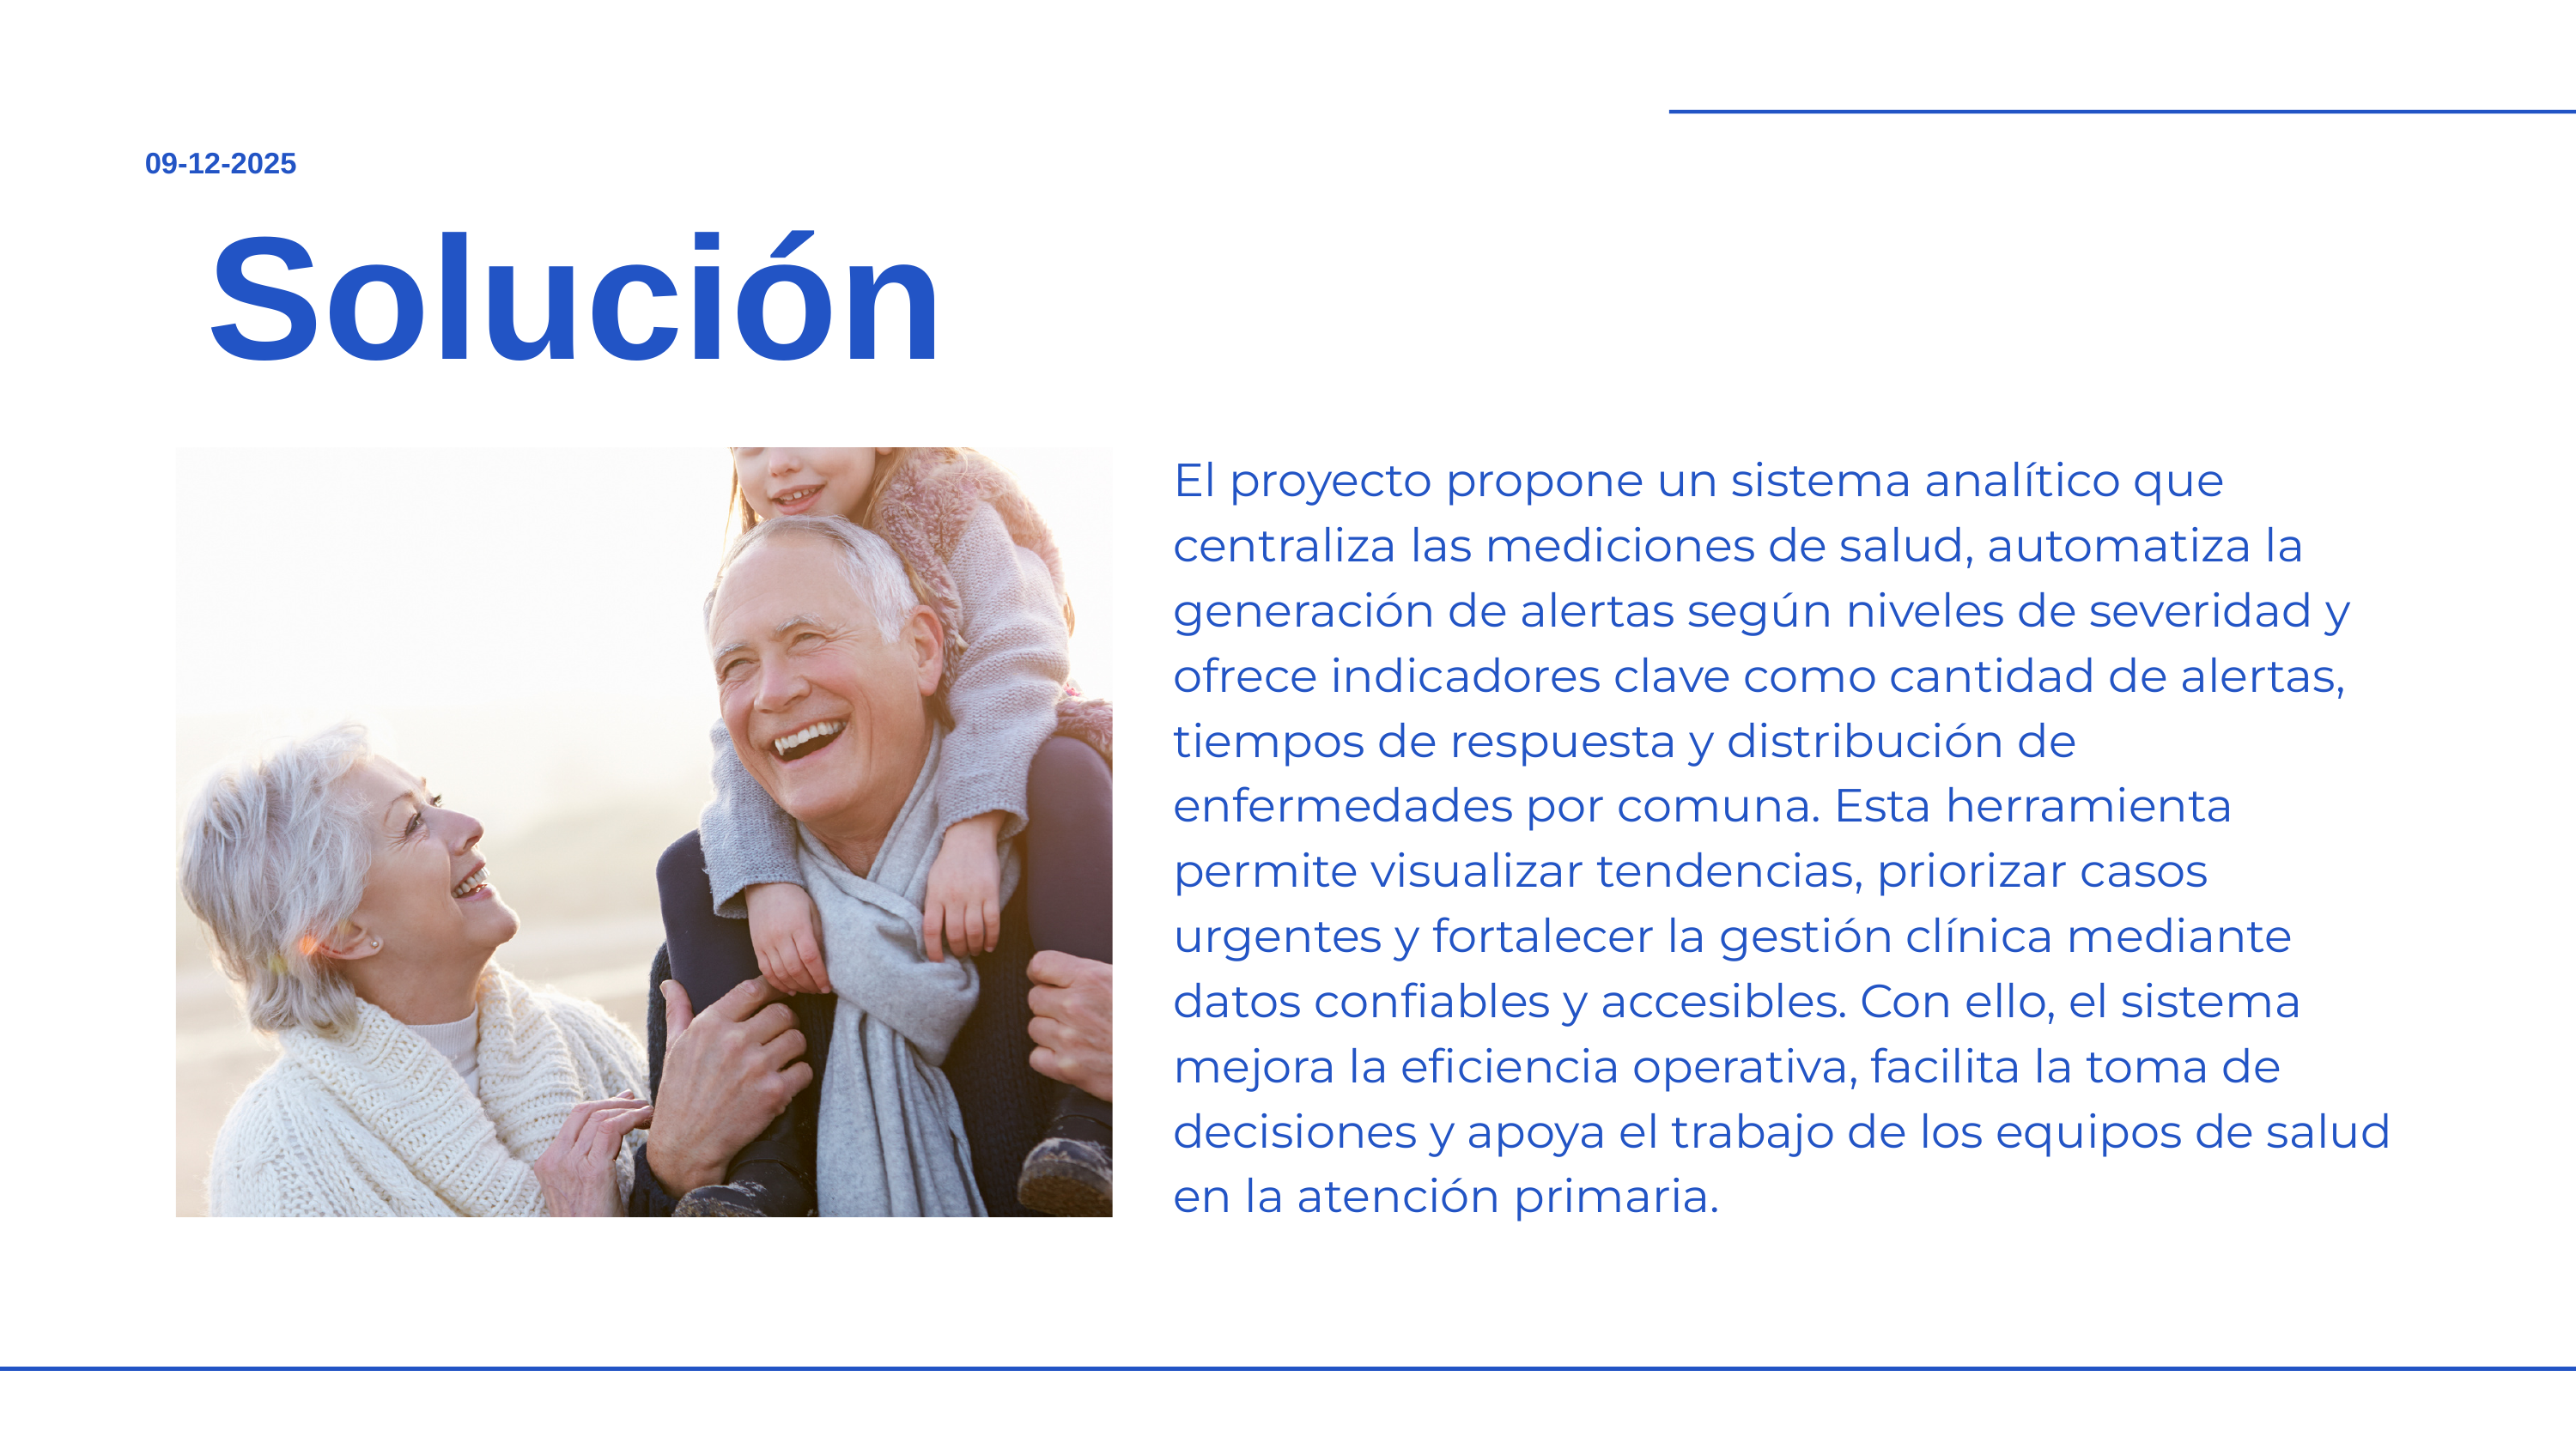

09-12-2025
Solución
El proyecto propone un sistema analítico que centraliza las mediciones de salud, automatiza la generación de alertas según niveles de severidad y ofrece indicadores clave como cantidad de alertas, tiempos de respuesta y distribución de enfermedades por comuna. Esta herramienta permite visualizar tendencias, priorizar casos urgentes y fortalecer la gestión clínica mediante datos confiables y accesibles. Con ello, el sistema mejora la eficiencia operativa, facilita la toma de decisiones y apoya el trabajo de los equipos de salud en la atención primaria.